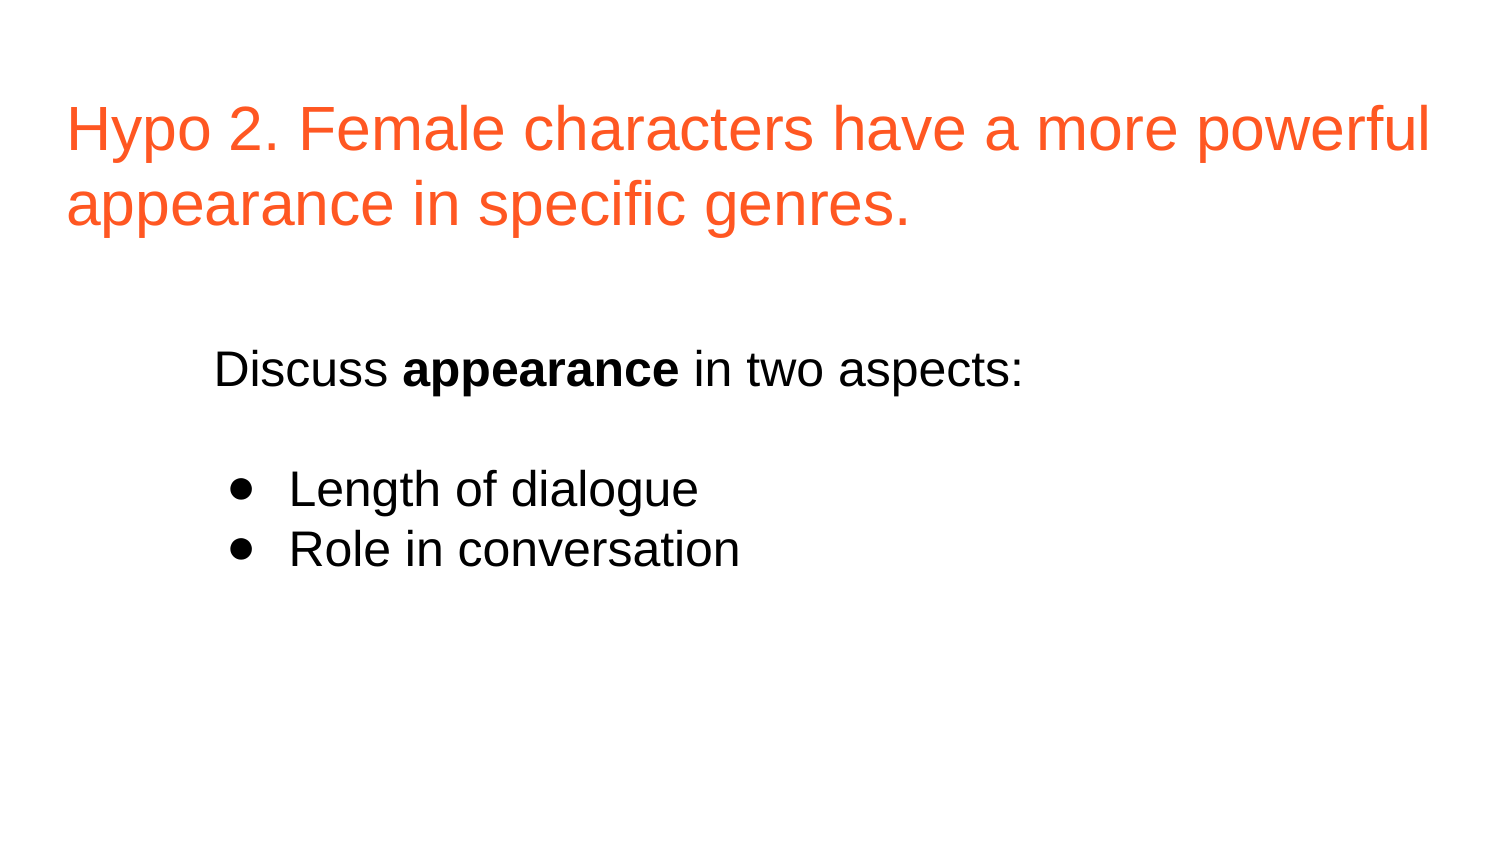

# Hypo 2. Female characters have a more powerful appearance in specific genres.

Discuss appearance in two aspects:

Length of dialogue
Role in conversation